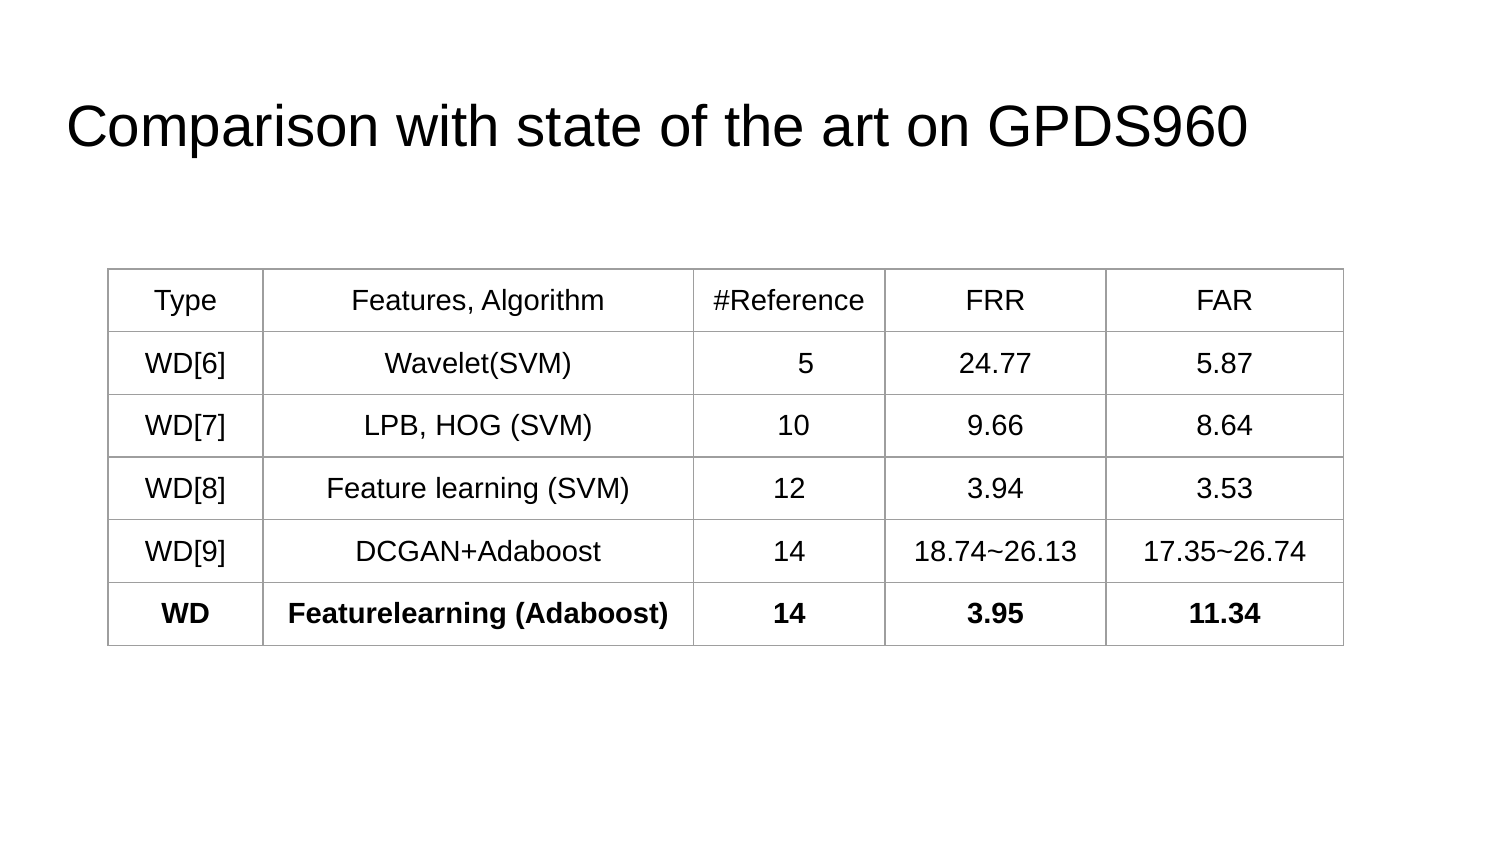

# Comparison with state of the art on GPDS960
| Type | Features, Algorithm | #Reference | FRR | FAR |
| --- | --- | --- | --- | --- |
| WD[6] | Wavelet(SVM) | 5 | 24.77 | 5.87 |
| WD[7] | LPB, HOG (SVM) | 10 | 9.66 | 8.64 |
| WD[8] | Feature learning (SVM) | 12 | 3.94 | 3.53 |
| WD[9] | DCGAN+Adaboost | 14 | 18.74~26.13 | 17.35~26.74 |
| WD | Featurelearning (Adaboost) | 14 | 3.95 | 11.34 |